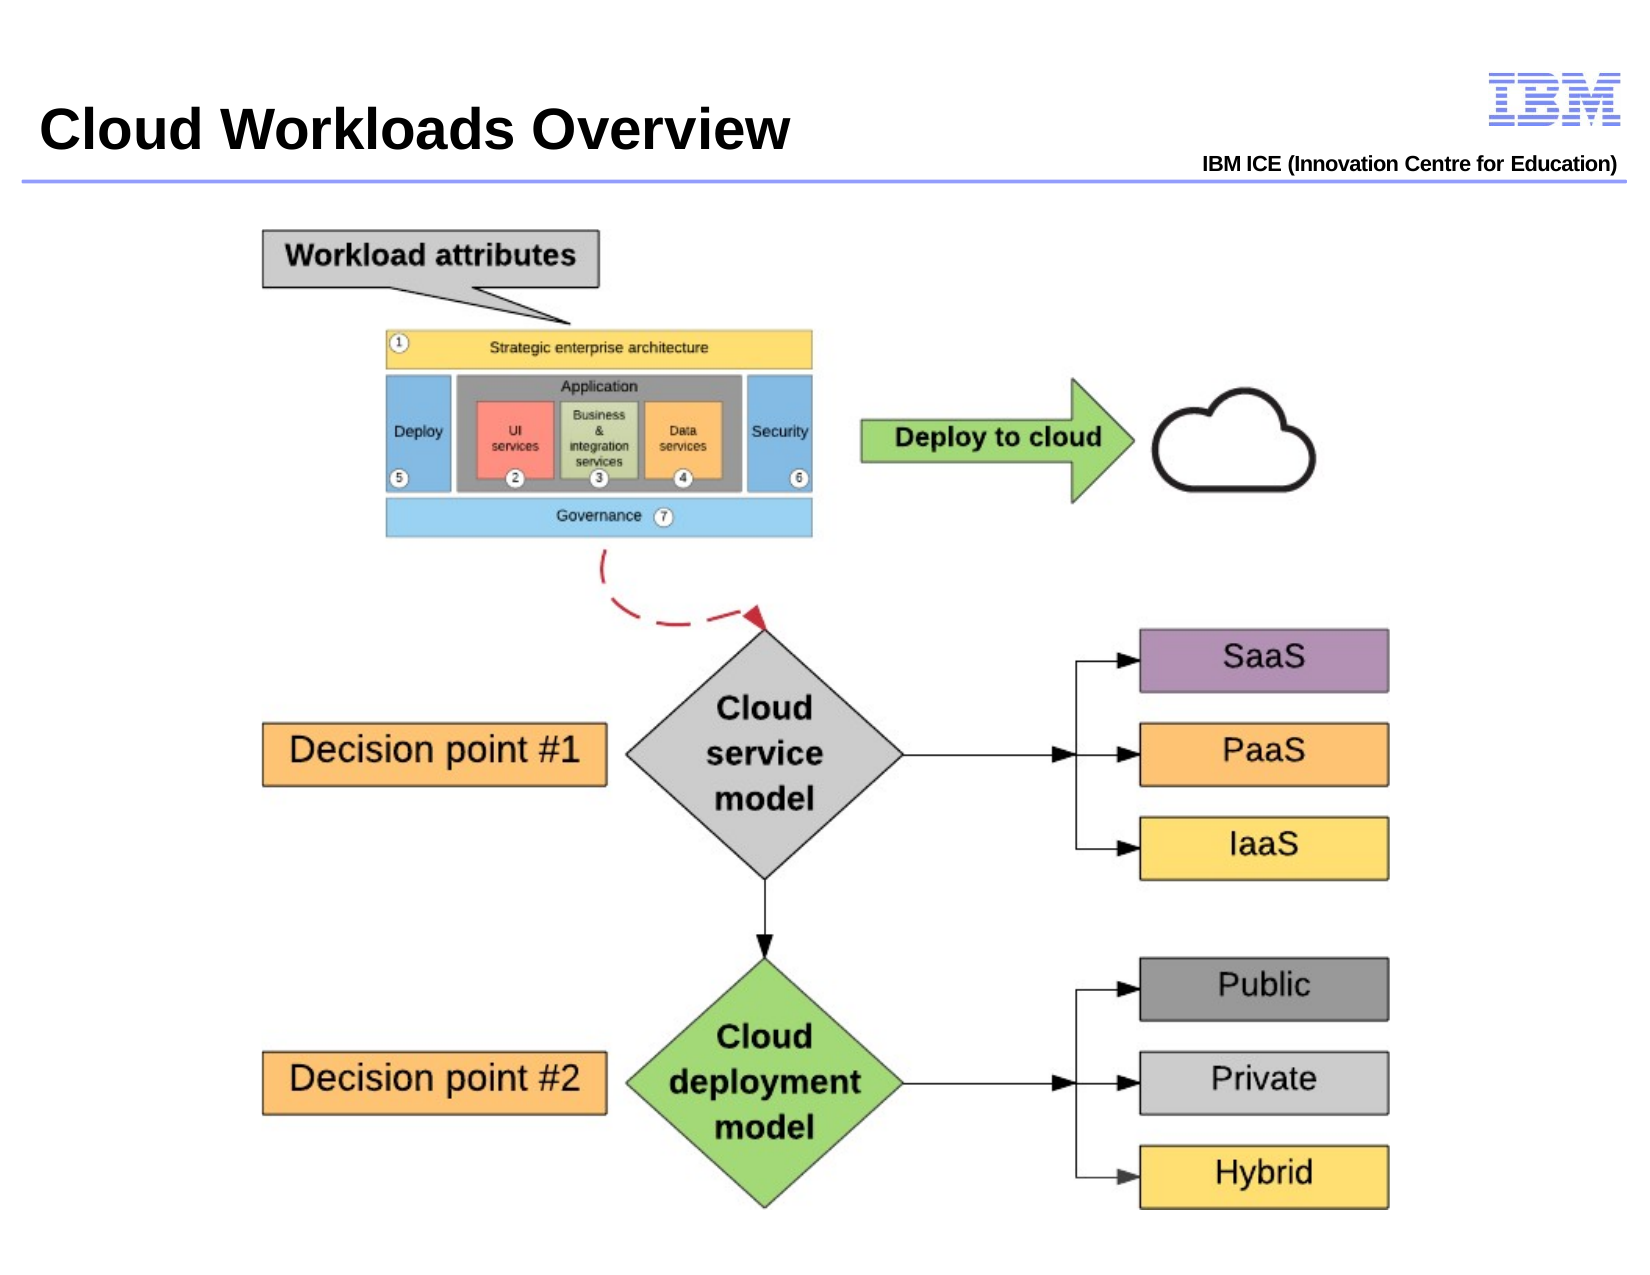

# Cloud Workloads Overview
IBM ICE (Innovation Centre for Education)